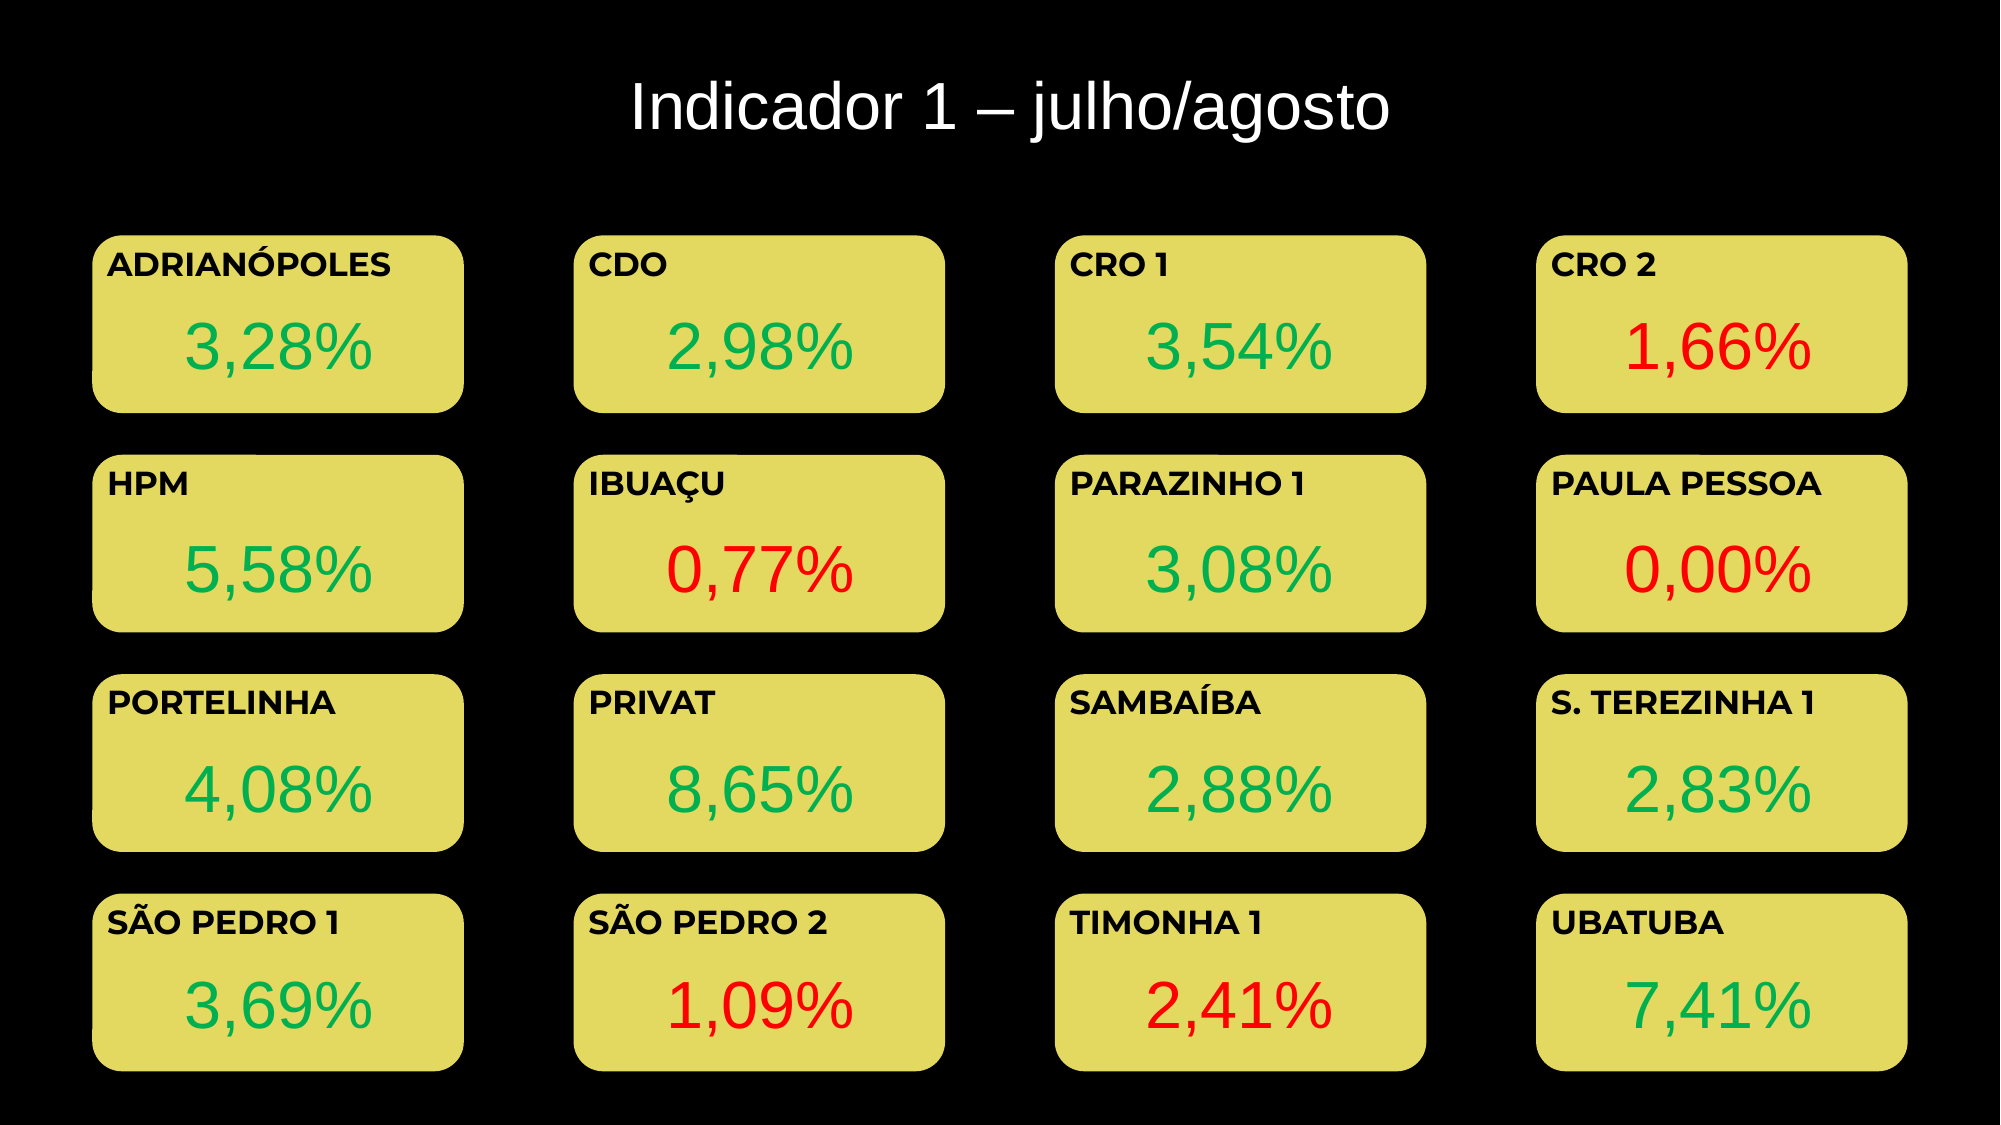

Indicador 1 – julho/agosto
3,28%
2,98%
3,54%
1,66%
5,58%
0,77%
3,08%
0,00%
4,08%
8,65%
2,88%
2,83%
3,69%
1,09%
2,41%
7,41%